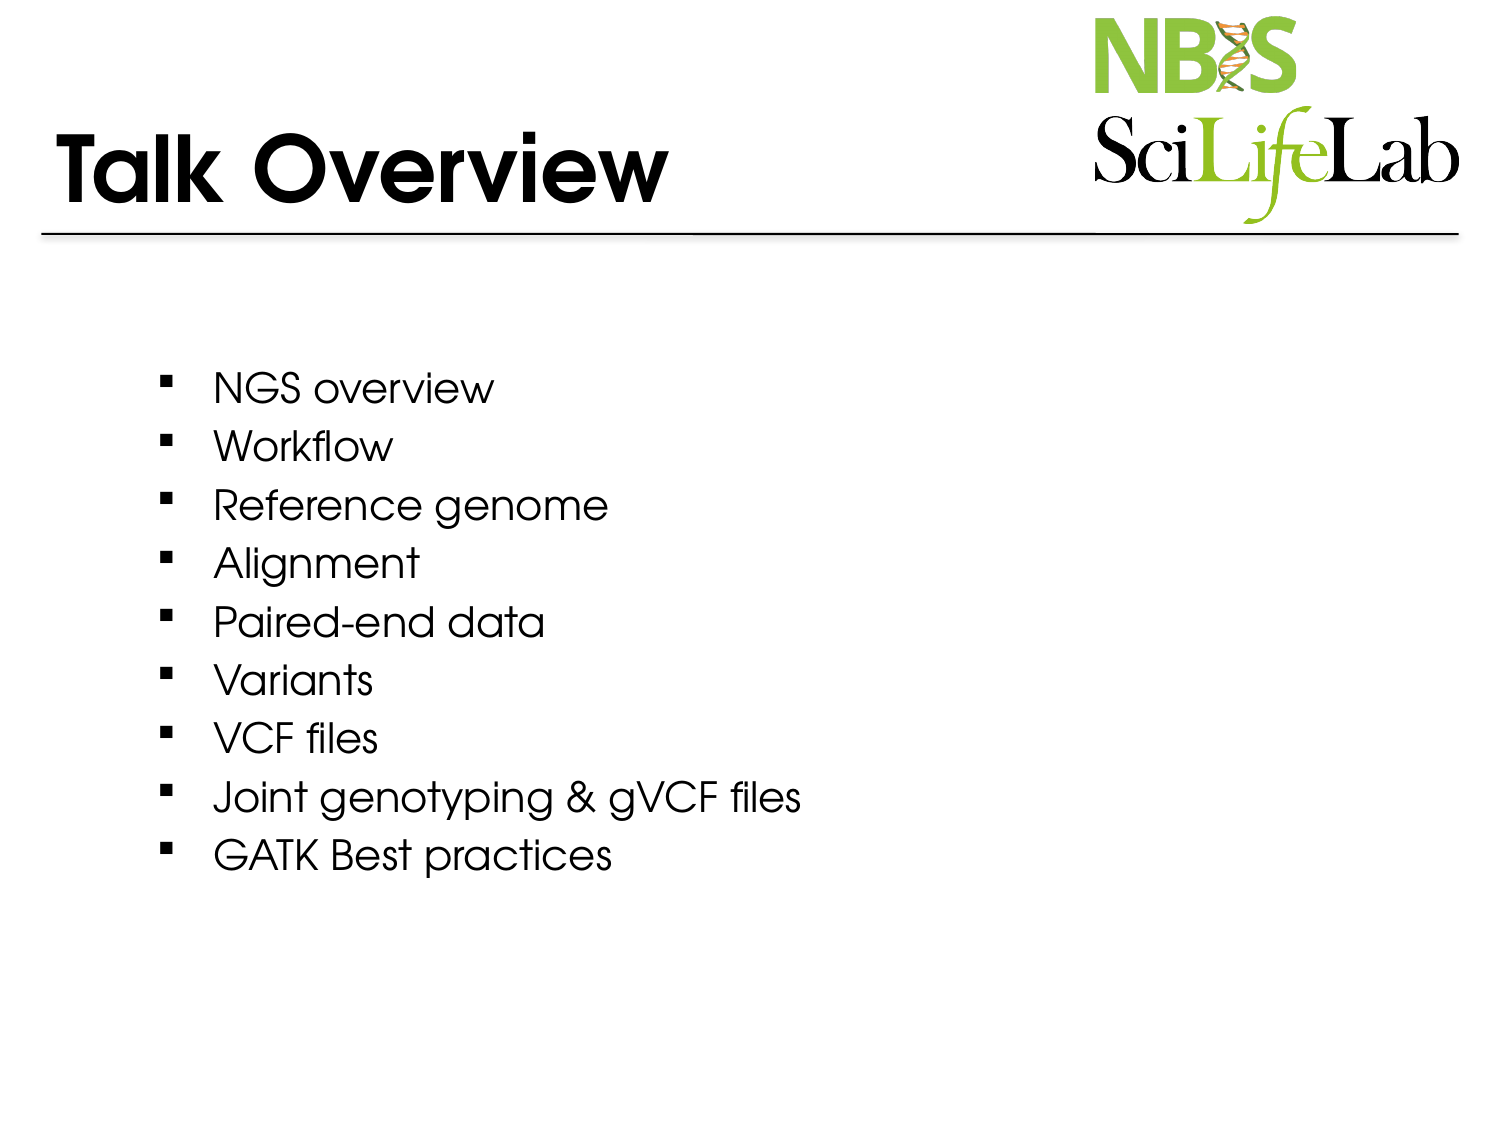

# Talk Overview
NGS overview
Workflow
Reference genome
Alignment
Paired-end data
Variants
VCF files
Joint genotyping & gVCF files
GATK Best practices